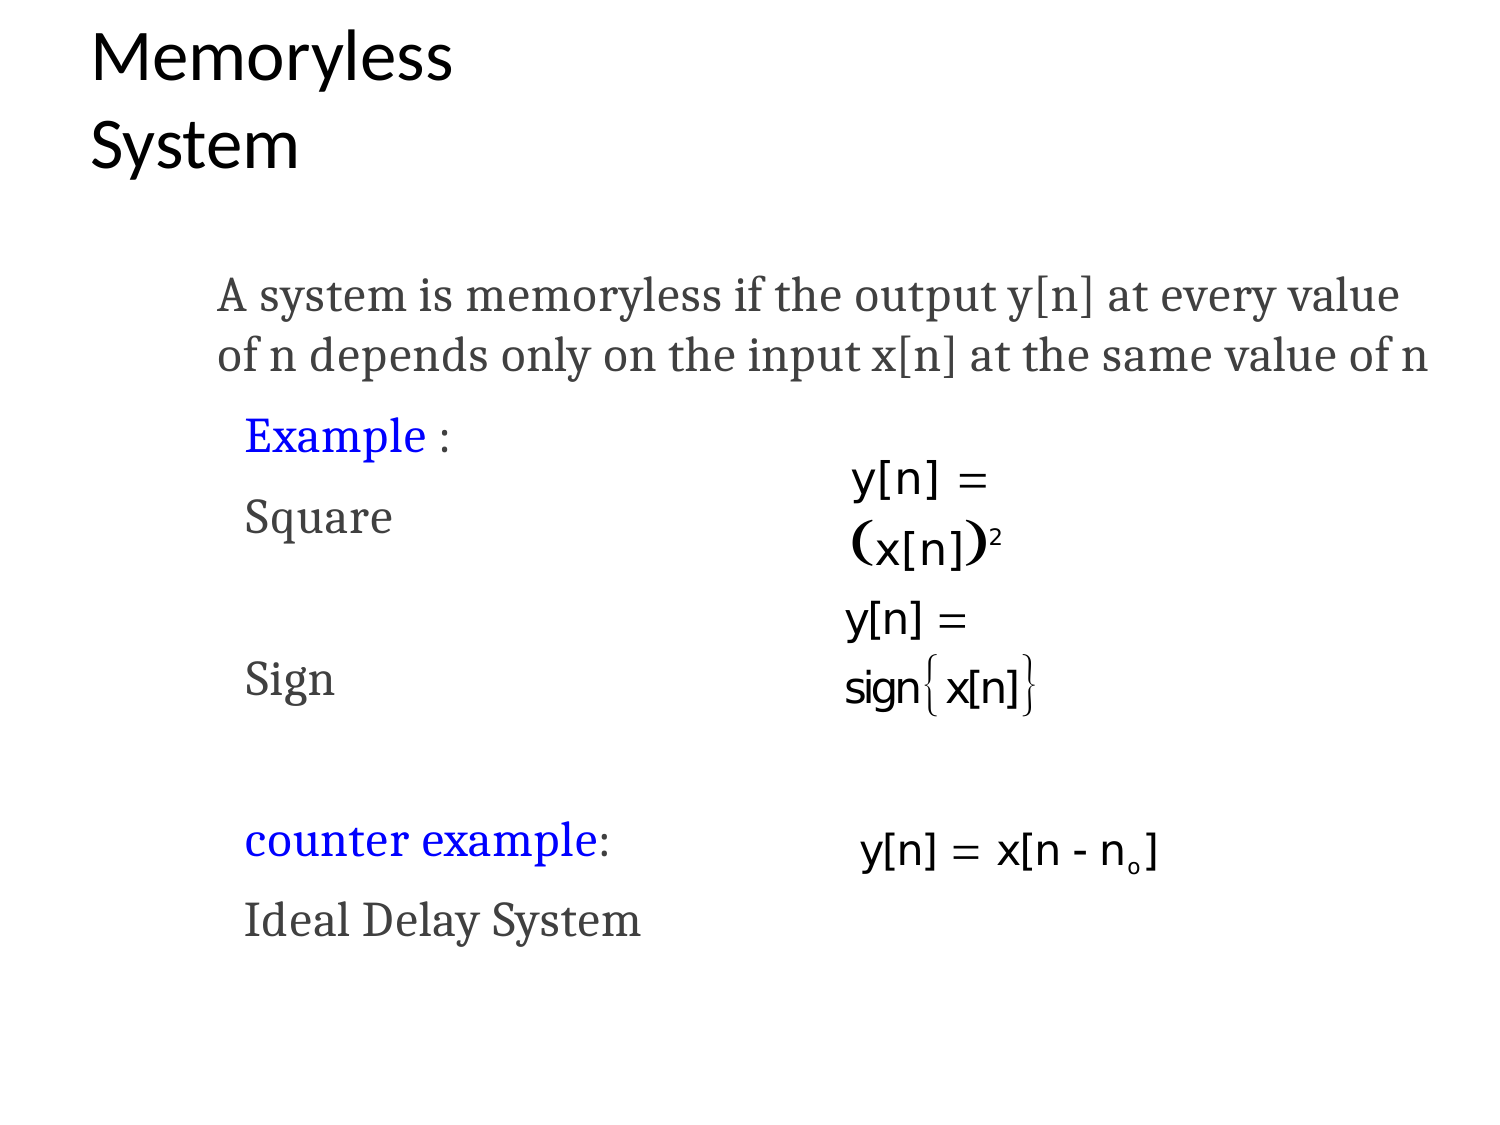

# Memoryless	System
A system is memoryless if the output y[n] at every value  of n depends only on the input x[n] at the same value of n
Example :
y[n] = (x[n])2
Square
y[n] = sign{x[n]}
Sign
counter example:  Ideal Delay System
y[n] = x[n − no]